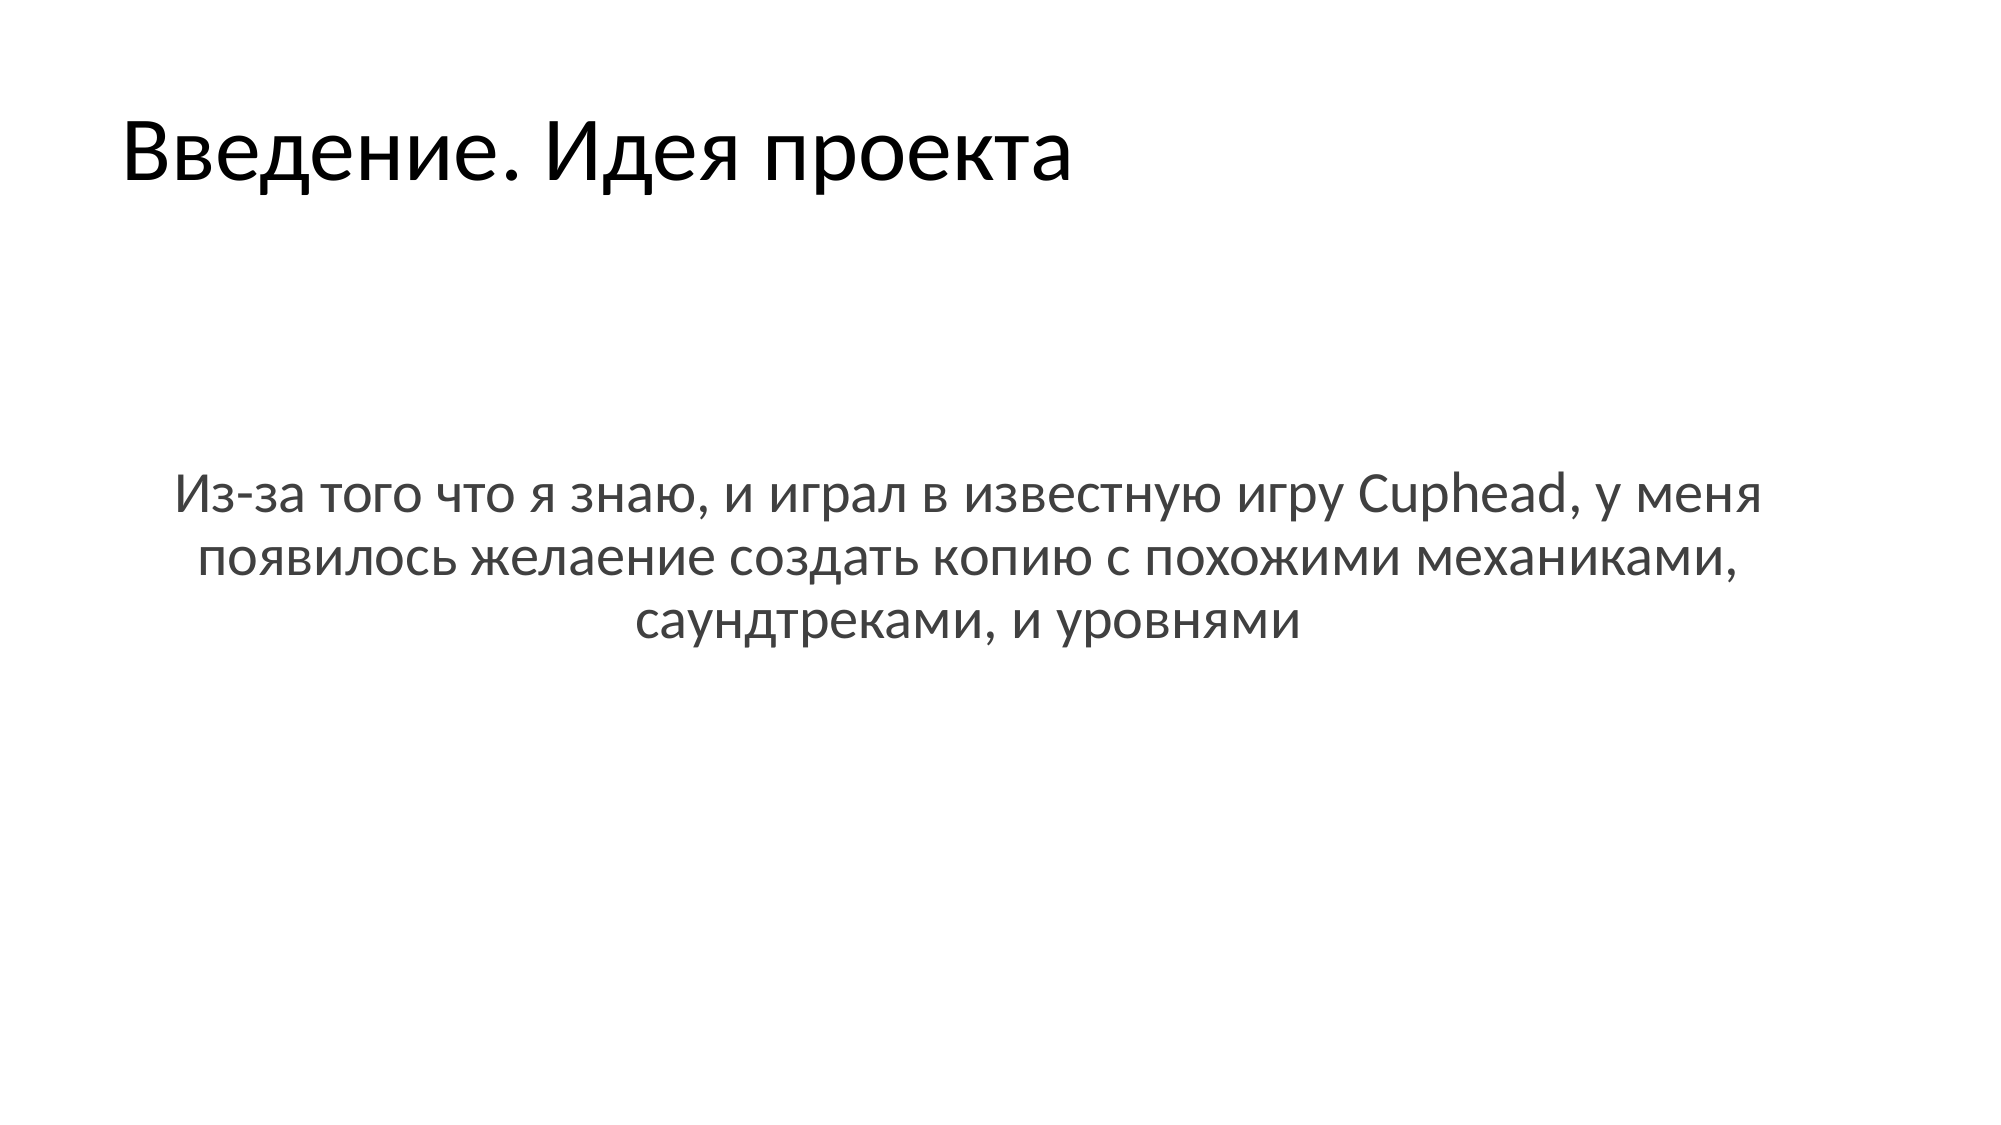

# Введение. Идея проекта
Из-за того что я знаю, и играл в известную игру Cuphead, у меня появилось желаение создать копию с похожими механиками, саундтреками, и уровнями